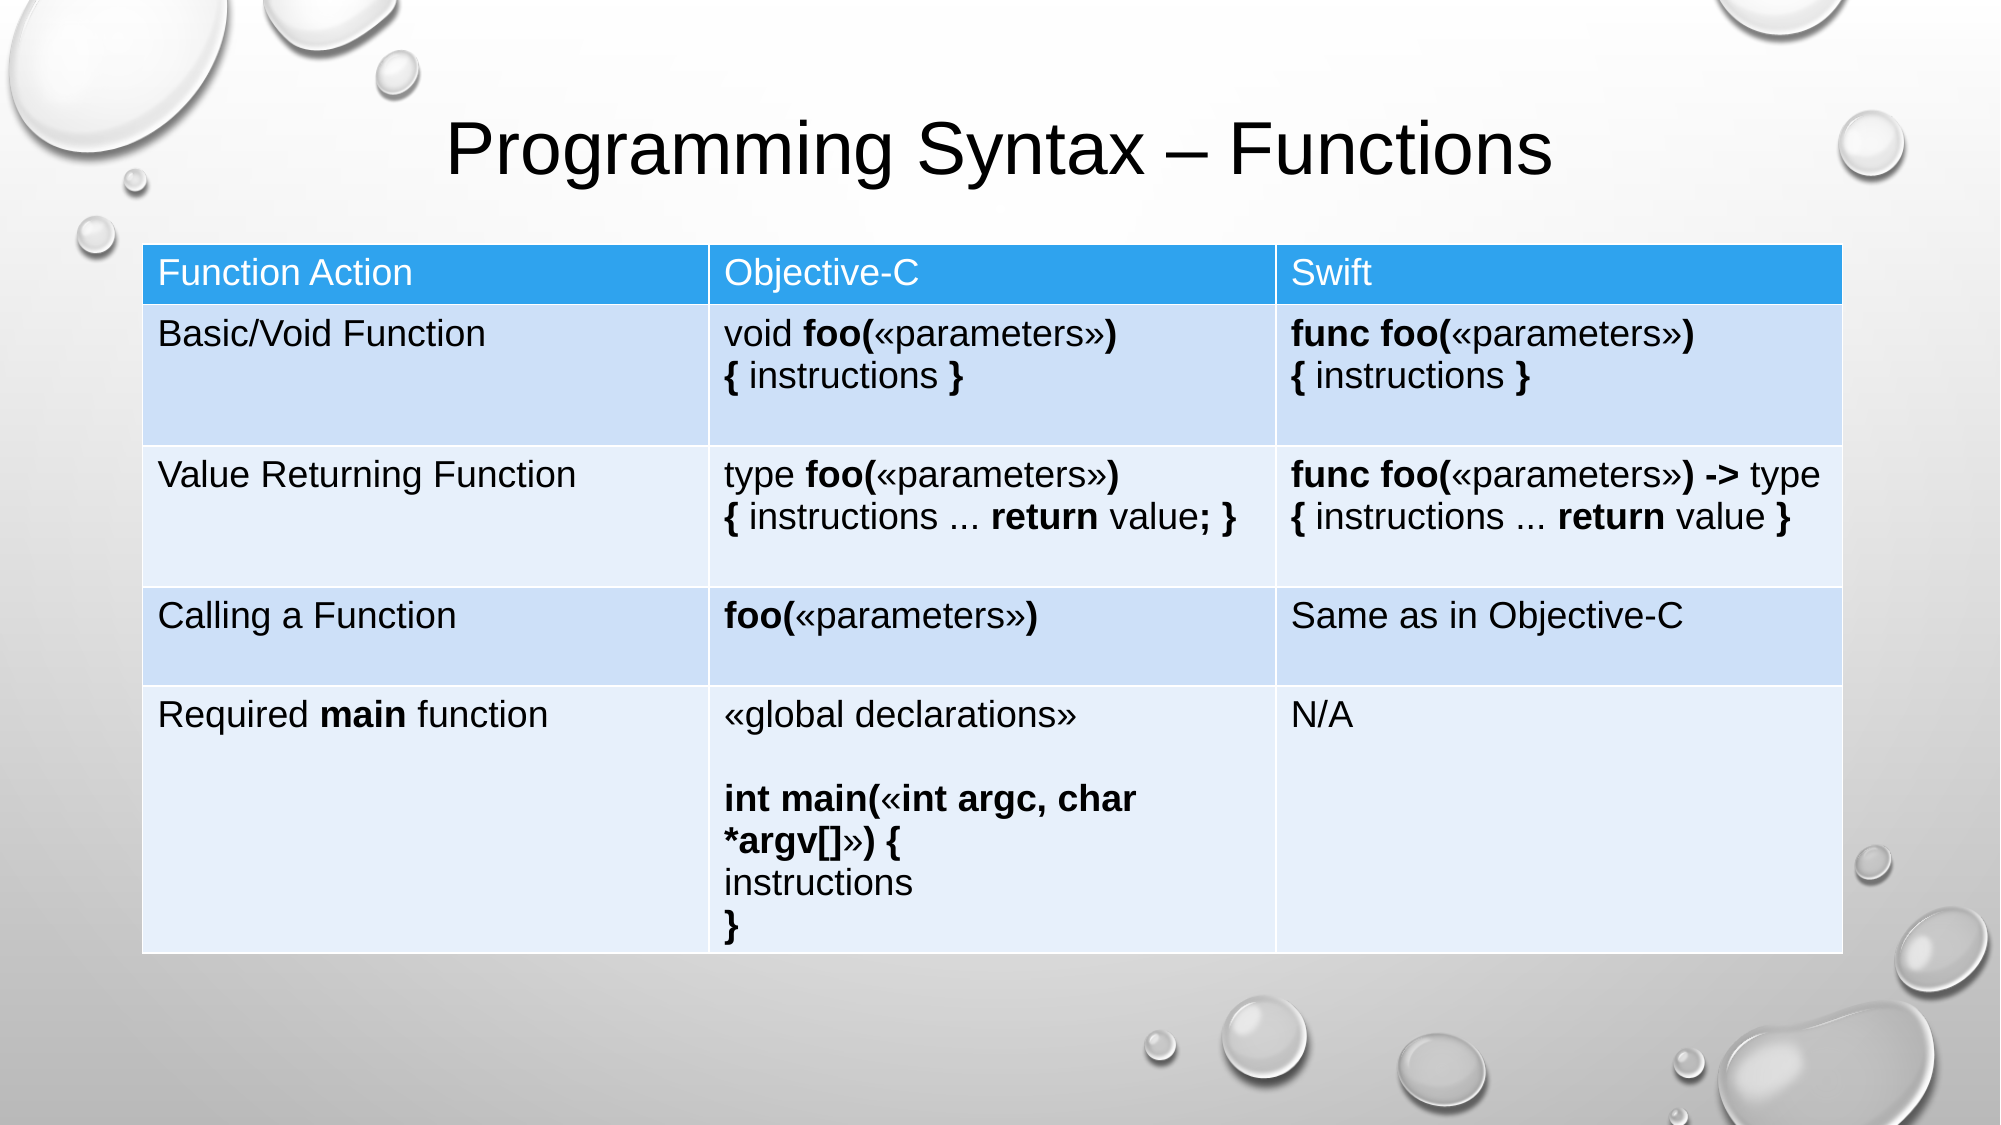

# Programming Syntax – Functions
| Function Action | Objective-C | Swift |
| --- | --- | --- |
| Basic/Void Function | void foo(«parameters») { instructions } | func foo(«parameters») { instructions } |
| Value Returning Function | type foo(«parameters») { instructions ... return value; } | func foo(«parameters») -> type { instructions ... return value } |
| Calling a Function | foo(«parameters») | Same as in Objective-C |
| Required main function | «global declarations» int main(«int argc, char \*argv[]») { instructions } | N/A |